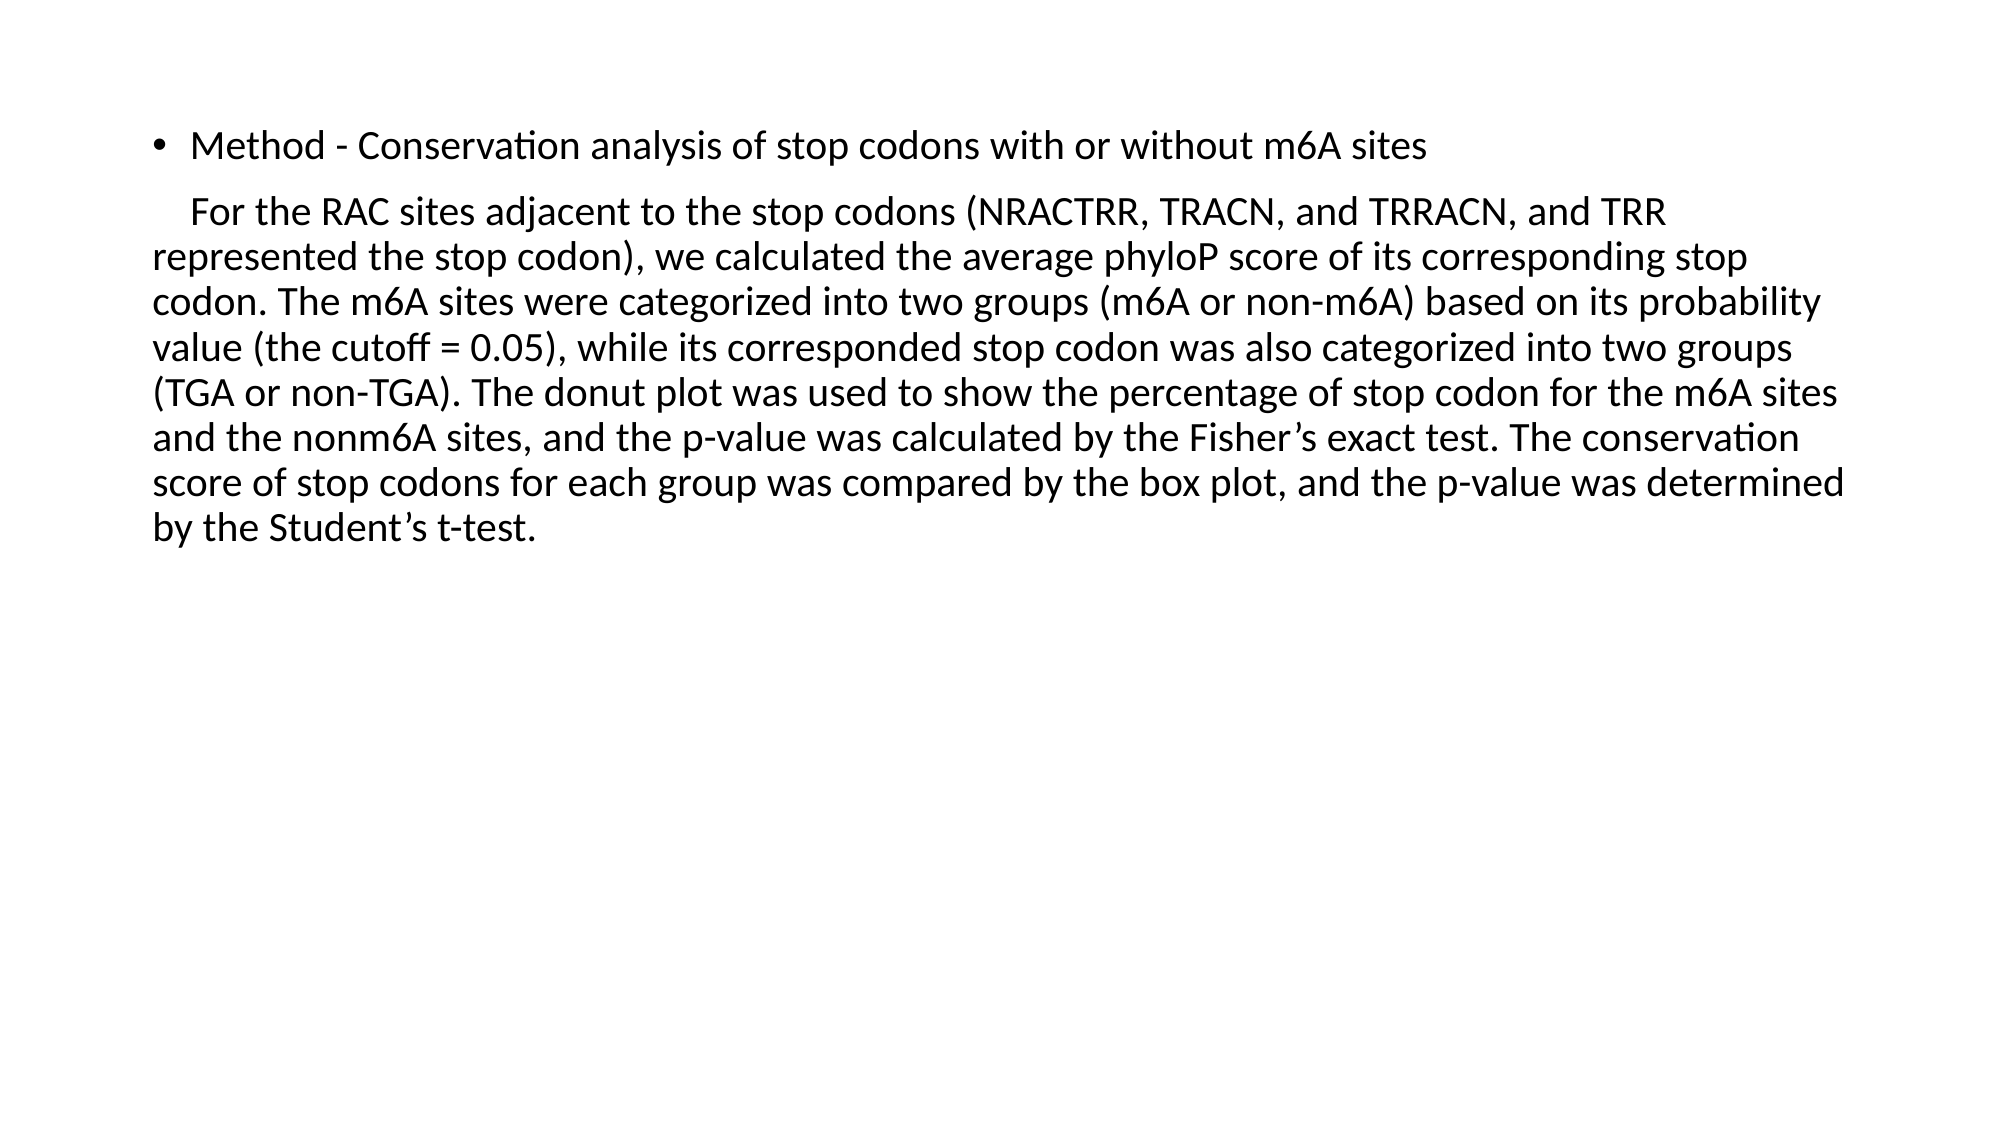

Method - Conservation analysis of stop codons with or without m6A sites
    For the RAC sites adjacent to the stop codons (NRACTRR, TRACN, and TRRACN, and TRR represented the stop codon), we calculated the average phyloP score of its corresponding stop codon. The m6A sites were categorized into two groups (m6A or non-m6A) based on its probability value (the cutoff = 0.05), while its corresponded stop codon was also categorized into two groups (TGA or non-TGA). The donut plot was used to show the percentage of stop codon for the m6A sites and the nonm6A sites, and the p-value was calculated by the Fisher’s exact test. The conservation score of stop codons for each group was compared by the box plot, and the p-value was determined by the Student’s t-test.